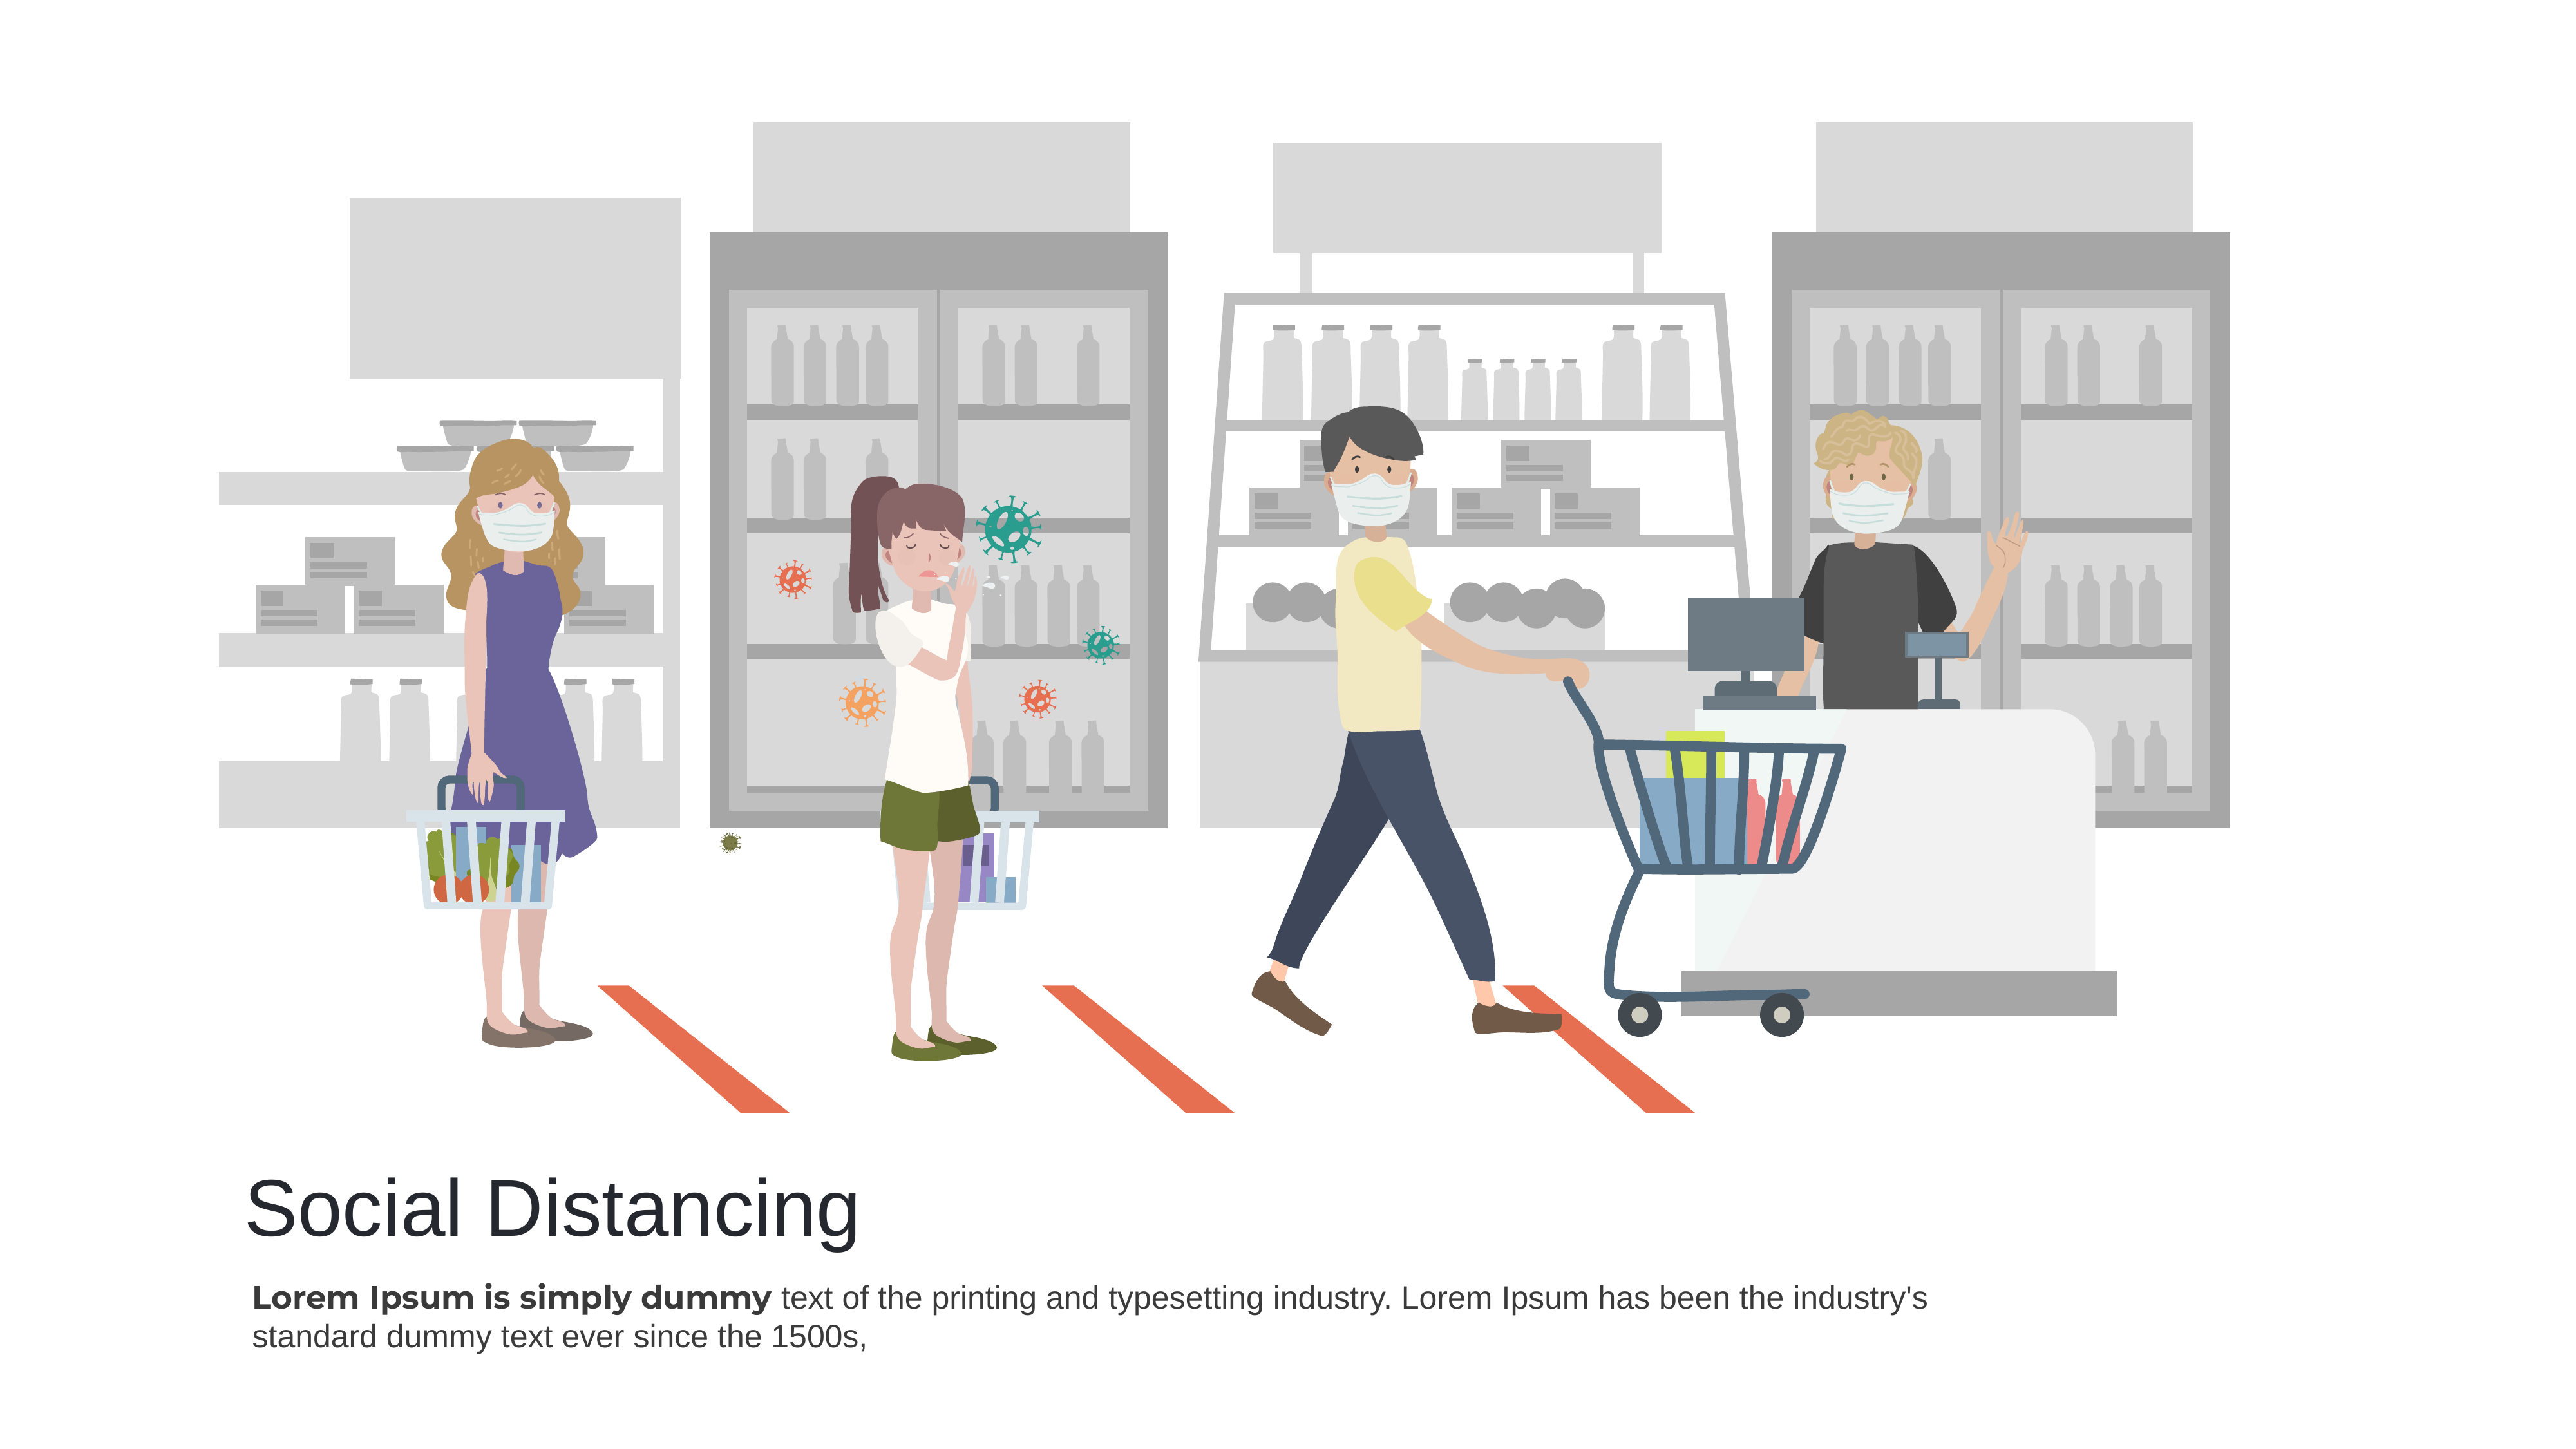

WE WANTED TO HELP IN MEANINGFUL IMPROVEMENT
87%
43%
71%
Lorem Ipsum is typset simply
Lorem Ipsum is typset simply
Lorem Ipsum is typset simply

Social Distancing
Lorem Ipsum is simply dummy text of the printing and typesetting industry. Lorem Ipsum has been the industry's standard dummy text ever since the 1500s,